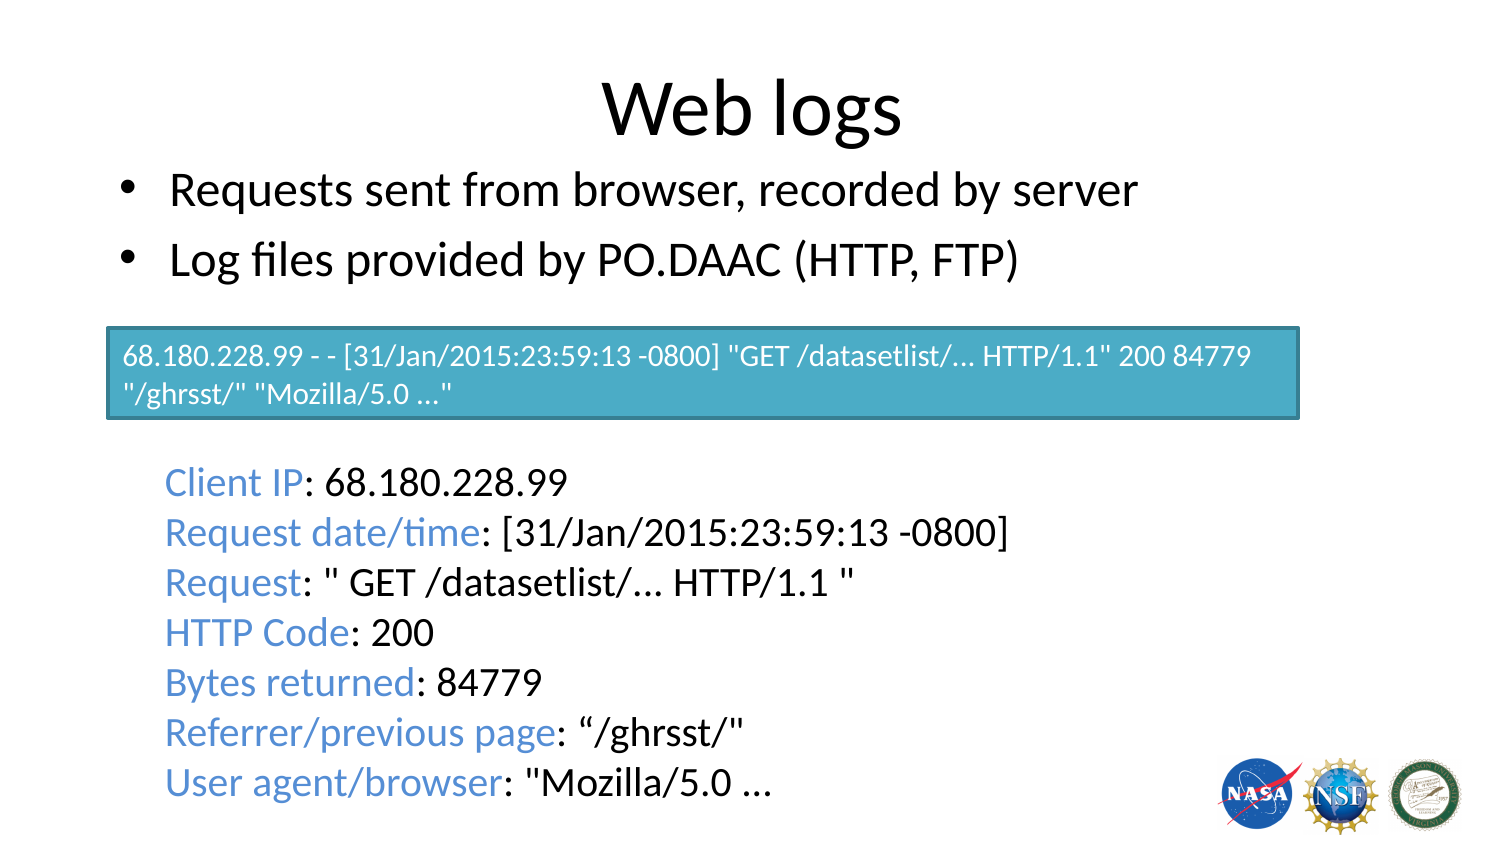

# Web logs
Requests sent from browser, recorded by server
Log files provided by PO.DAAC (HTTP, FTP)

68.180.228.99 - - [31/Jan/2015:23:59:13 -0800] "GET /datasetlist/... HTTP/1.1" 200 84779 "/ghrsst/" "Mozilla/5.0 ..."
Client IP: 68.180.228.99
Request date/time: [31/Jan/2015:23:59:13 -0800]
Request: " GET /datasetlist/... HTTP/1.1 "
HTTP Code: 200
Bytes returned: 84779
Referrer/previous page: “/ghrsst/"
User agent/browser: "Mozilla/5.0 ...